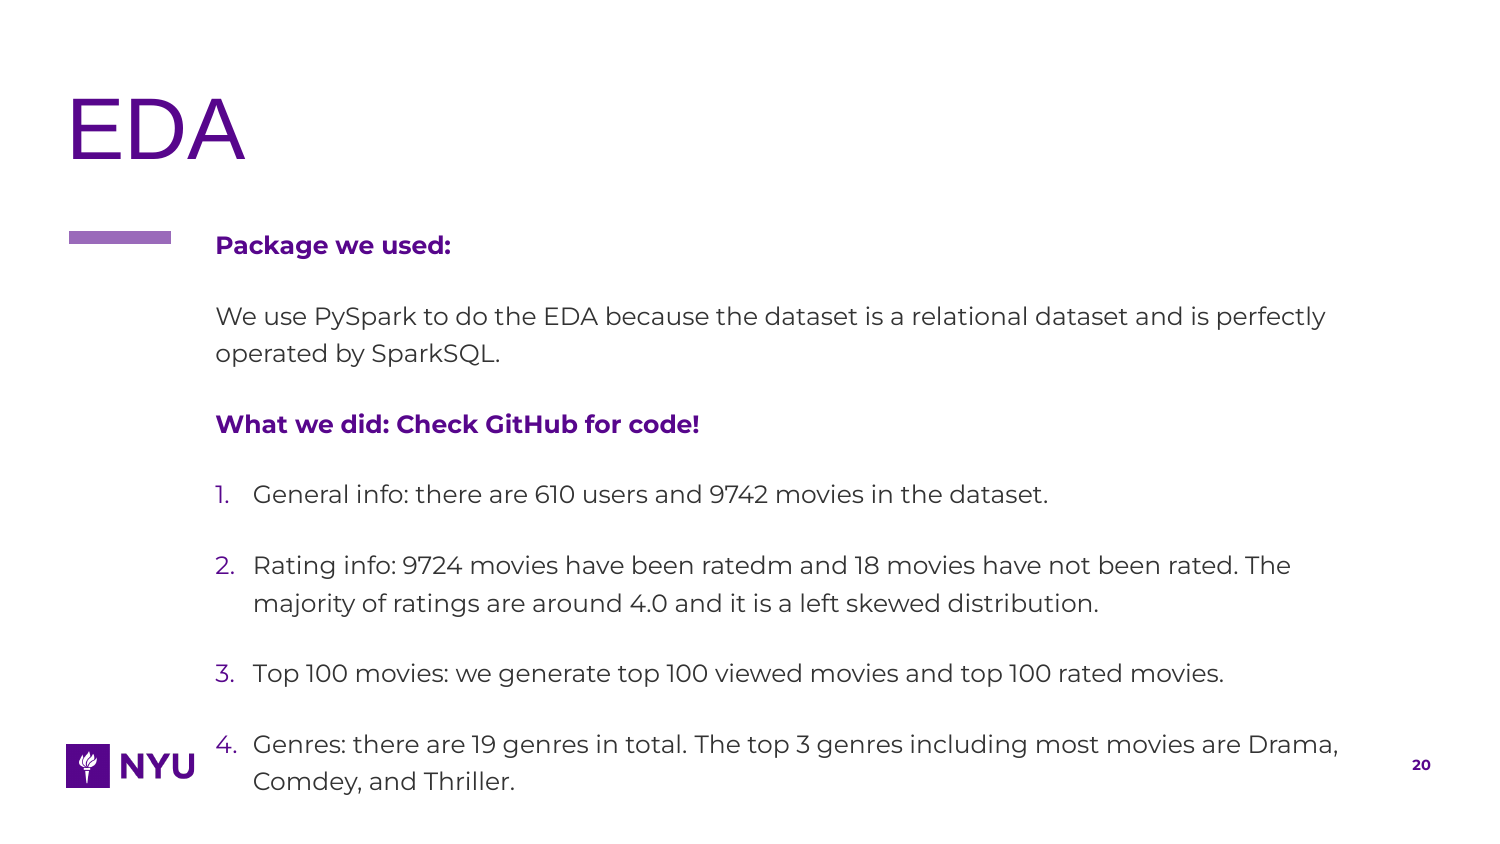

# EDA
Package we used:
We use PySpark to do the EDA because the dataset is a relational dataset and is perfectly operated by SparkSQL.
What we did: Check GitHub for code!
General info: there are 610 users and 9742 movies in the dataset.
Rating info: 9724 movies have been ratedm and 18 movies have not been rated. The majority of ratings are around 4.0 and it is a left skewed distribution.
Top 100 movies: we generate top 100 viewed movies and top 100 rated movies.
Genres: there are 19 genres in total. The top 3 genres including most movies are Drama, Comdey, and Thriller.